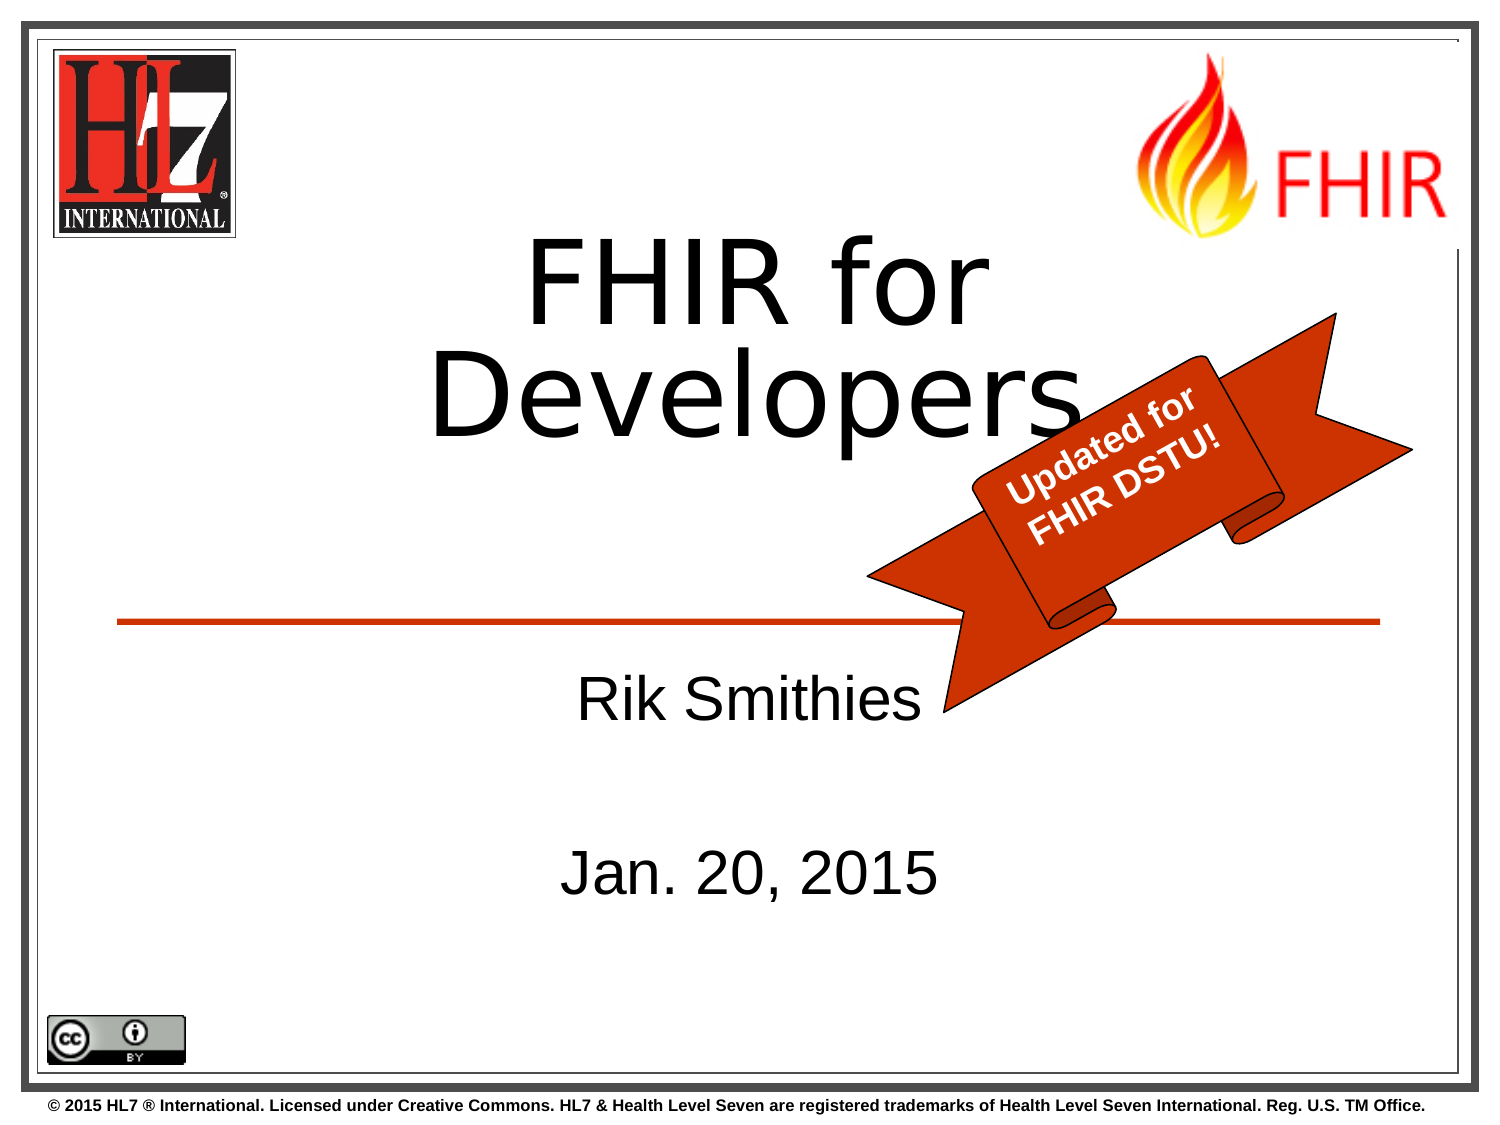

# FHIR for Developers
Updated for FHIR DSTU!
Rik Smithies

Jan. 20, 2015